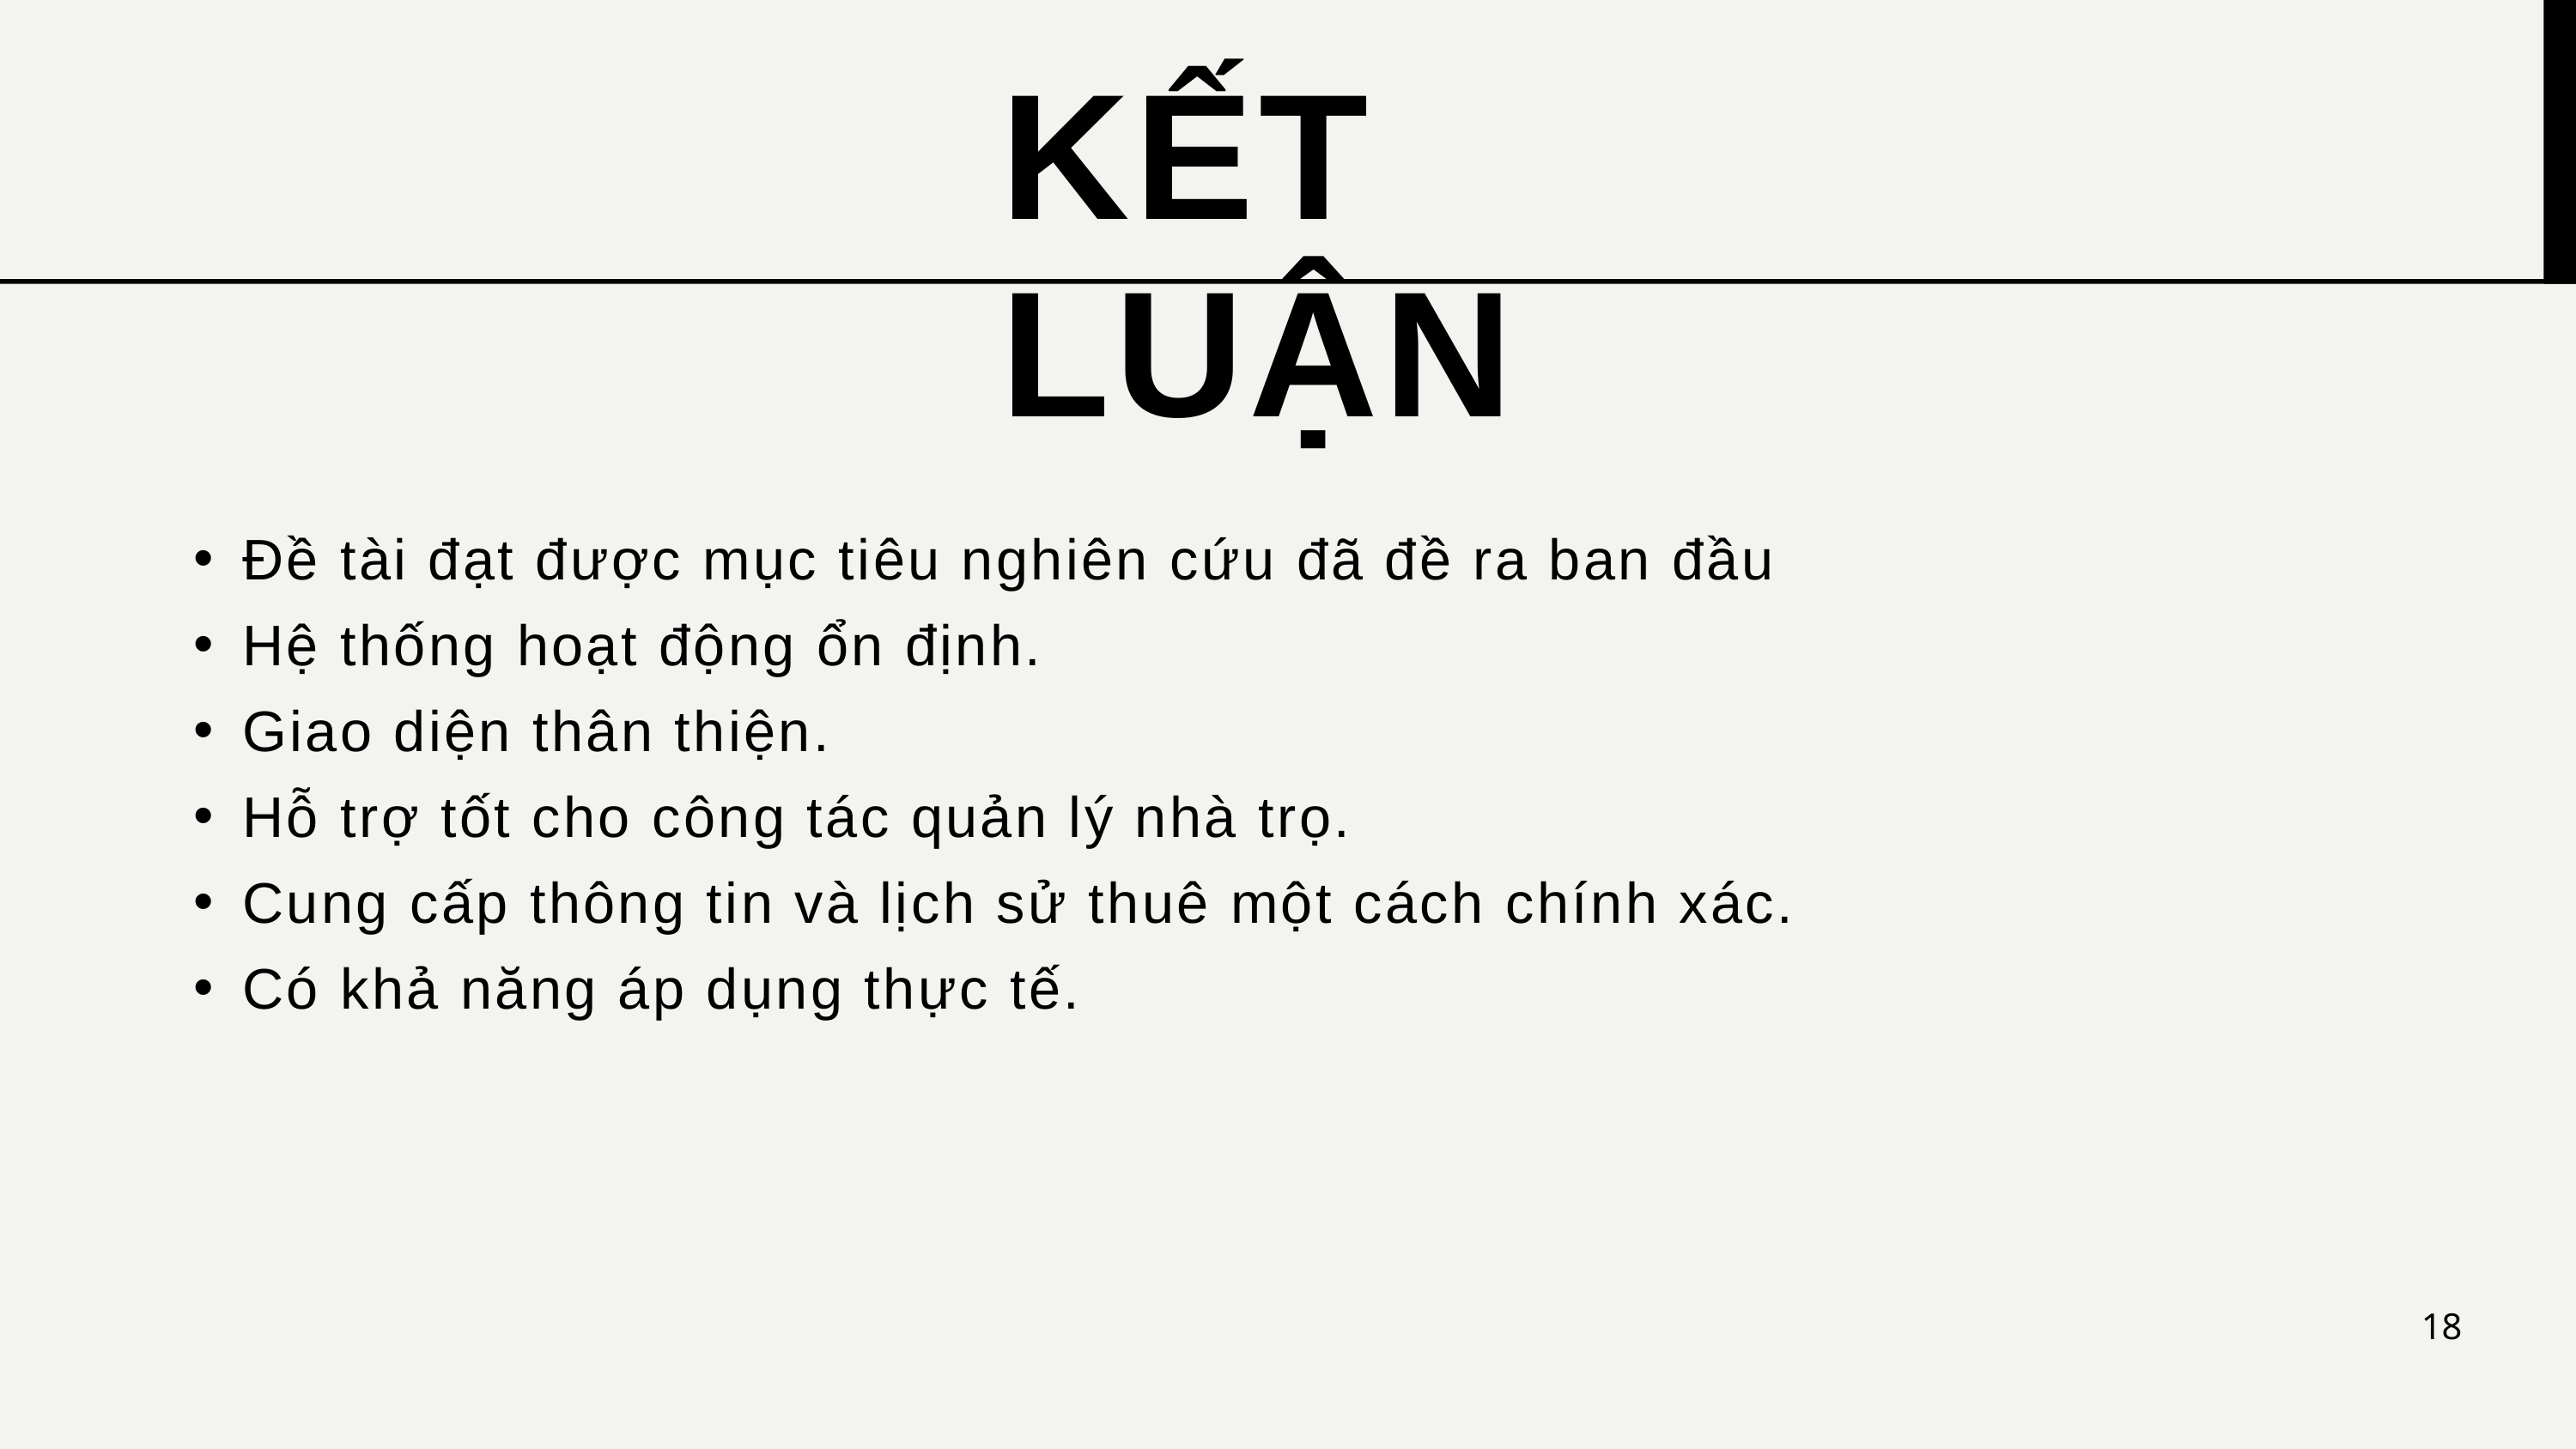

KẾT LUẬN

Đề tài đạt được mục tiêu nghiên cứu đã đề ra ban đầu
Hệ thống hoạt động ổn định.
Giao diện thân thiện.
Hỗ trợ tốt cho công tác quản lý nhà trọ.
Cung cấp thông tin và lịch sử thuê một cách chính xác.
Có khả năng áp dụng thực tế.

18